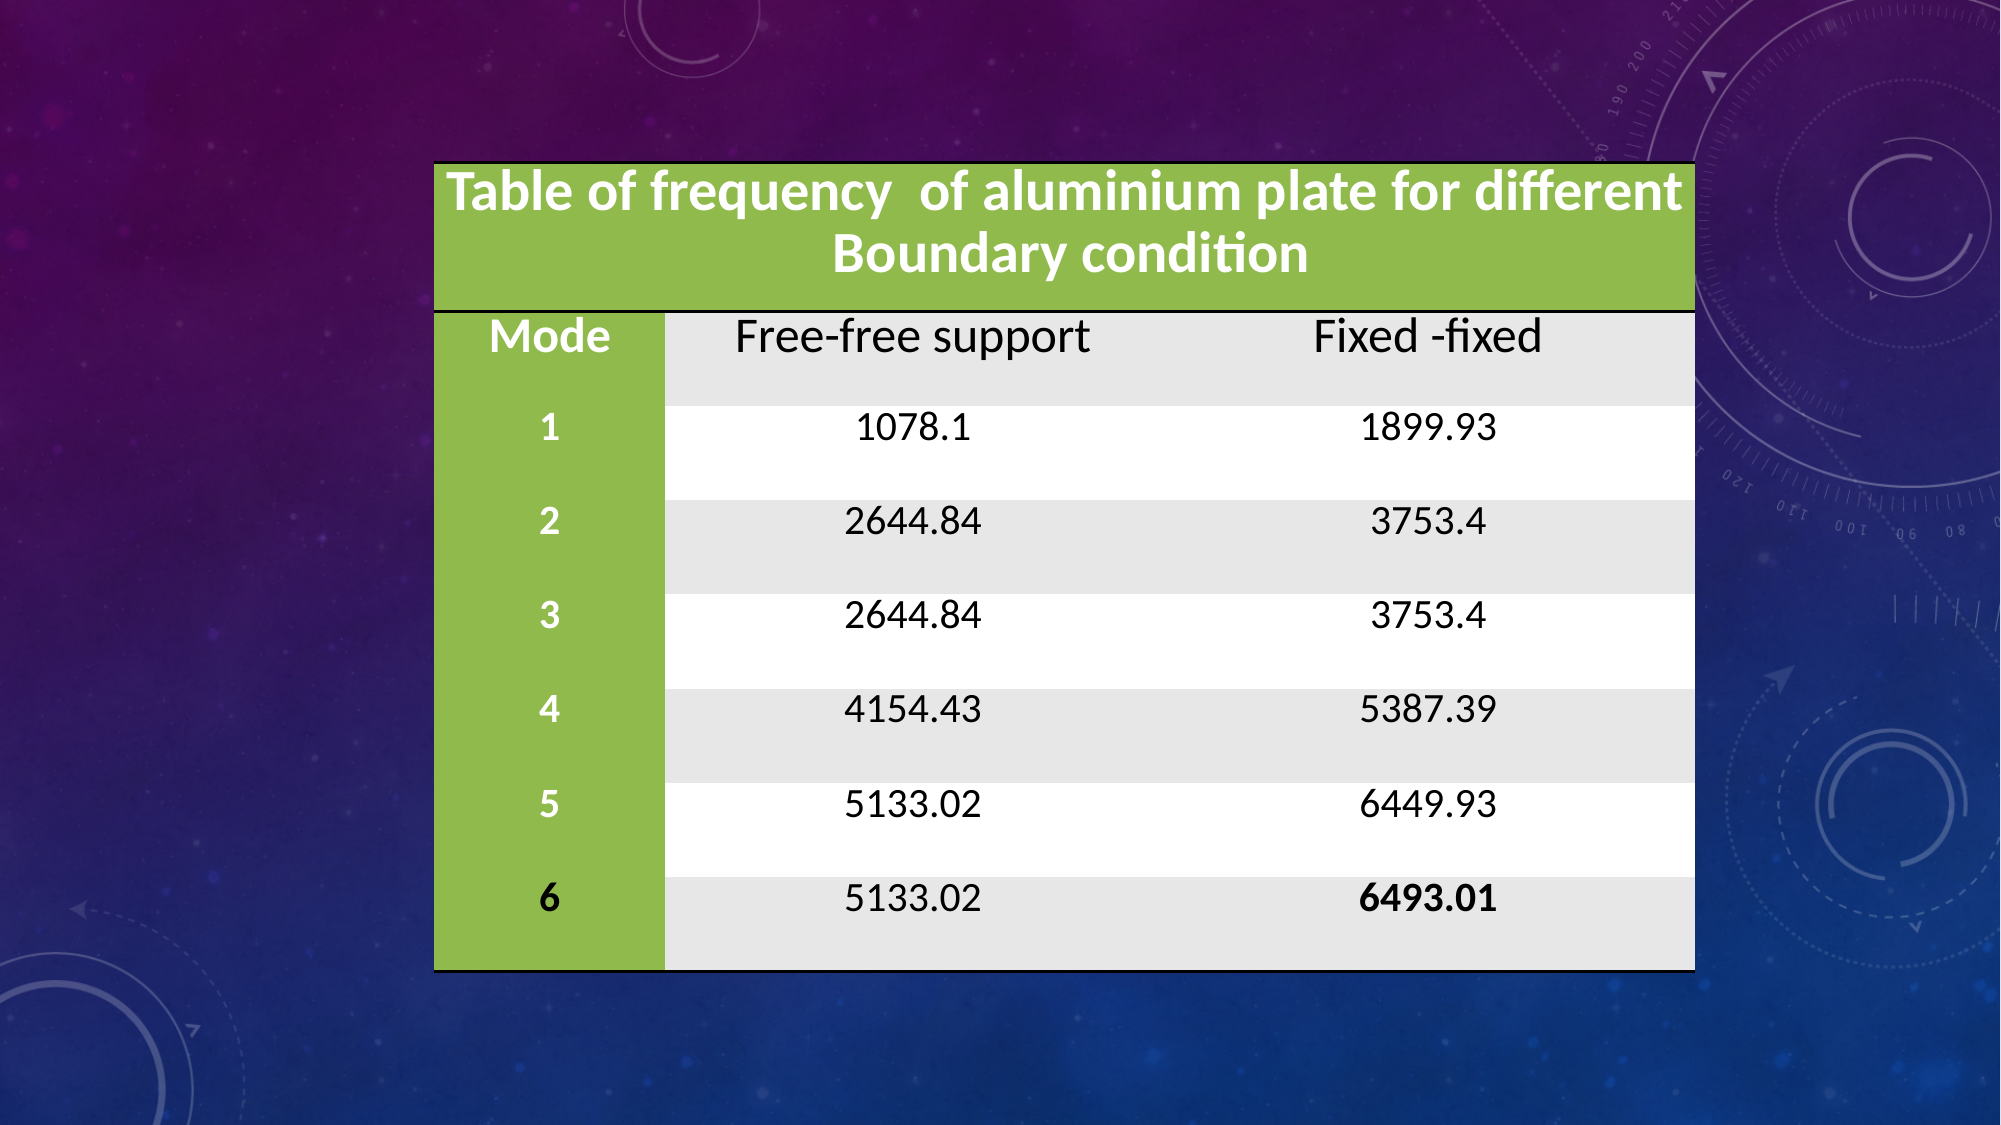

| Table of frequency of aluminium plate for different Boundary condition |  |  |
| --- | --- | --- |
| Mode | Free-free support | Fixed -fixed |
| 1 | 1078.1 | 1899.93 |
| 2 | 2644.84 | 3753.4 |
| 3 | 2644.84 | 3753.4 |
| 4 | 4154.43 | 5387.39 |
| 5 | 5133.02 | 6449.93 |
| 6 | 5133.02 | 6493.01 |